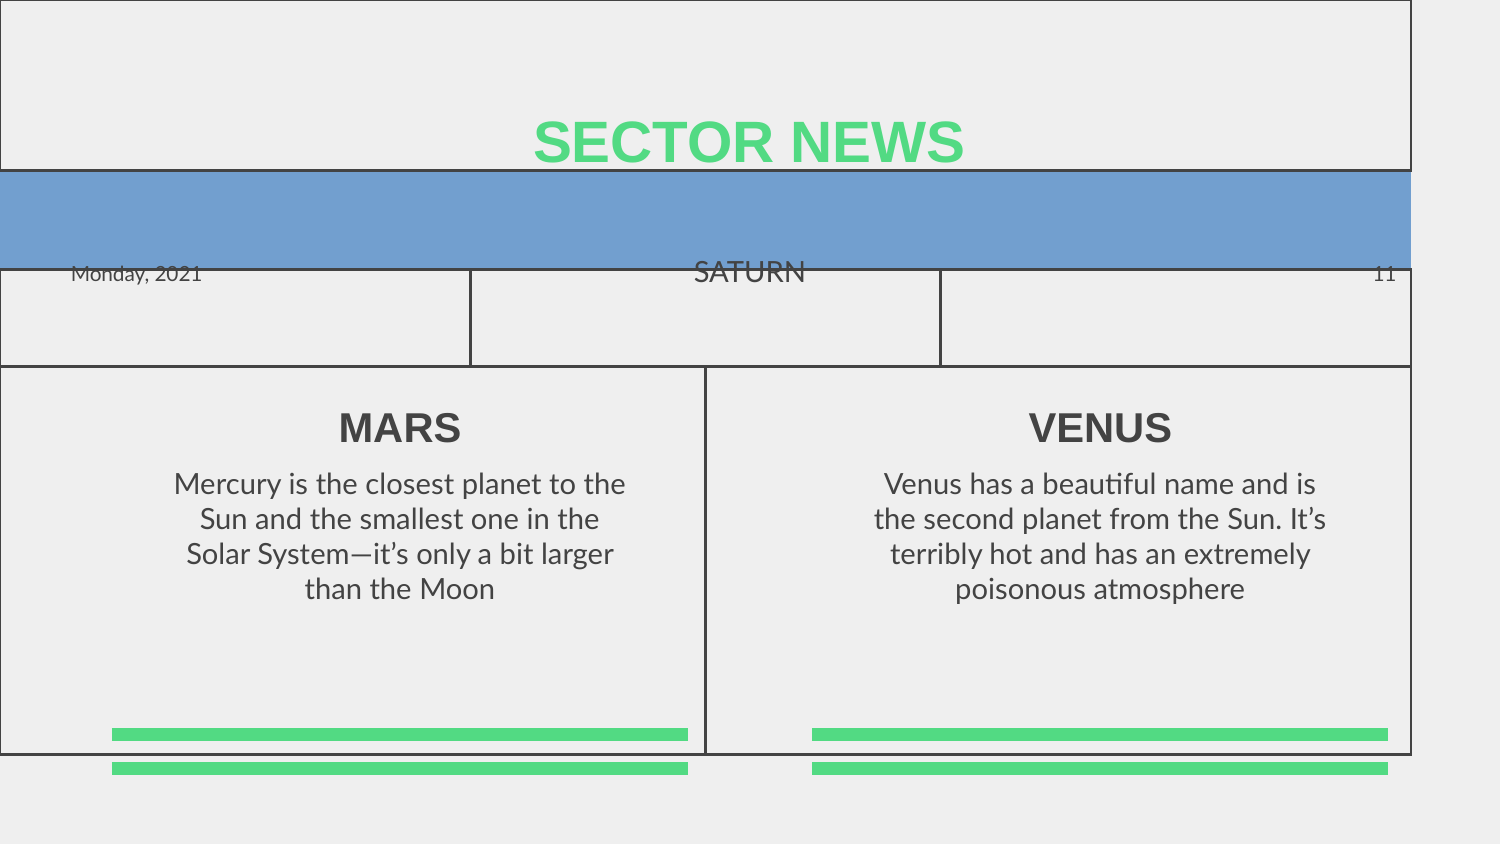

# SECTOR NEWS
11
Monday, 2021
SATURN
MARS
VENUS
Mercury is the closest planet to the Sun and the smallest one in the Solar System—it’s only a bit larger than the Moon
Venus has a beautiful name and is the second planet from the Sun. It’s terribly hot and has an extremely poisonous atmosphere